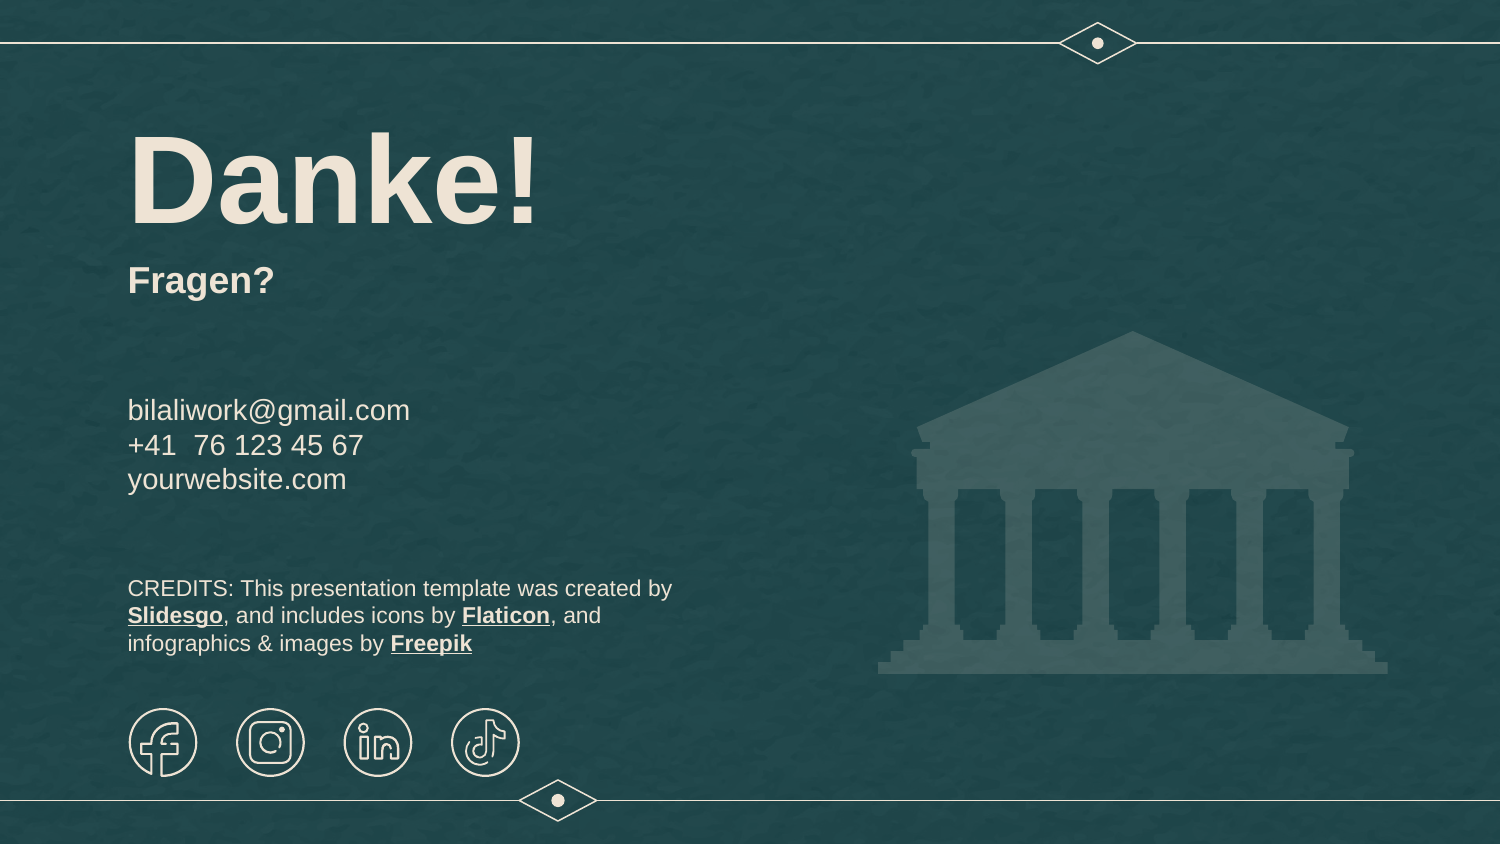

# Danke!
Fragen?

bilaliwork@gmail.com
+41  76 123 45 67
yourwebsite.com